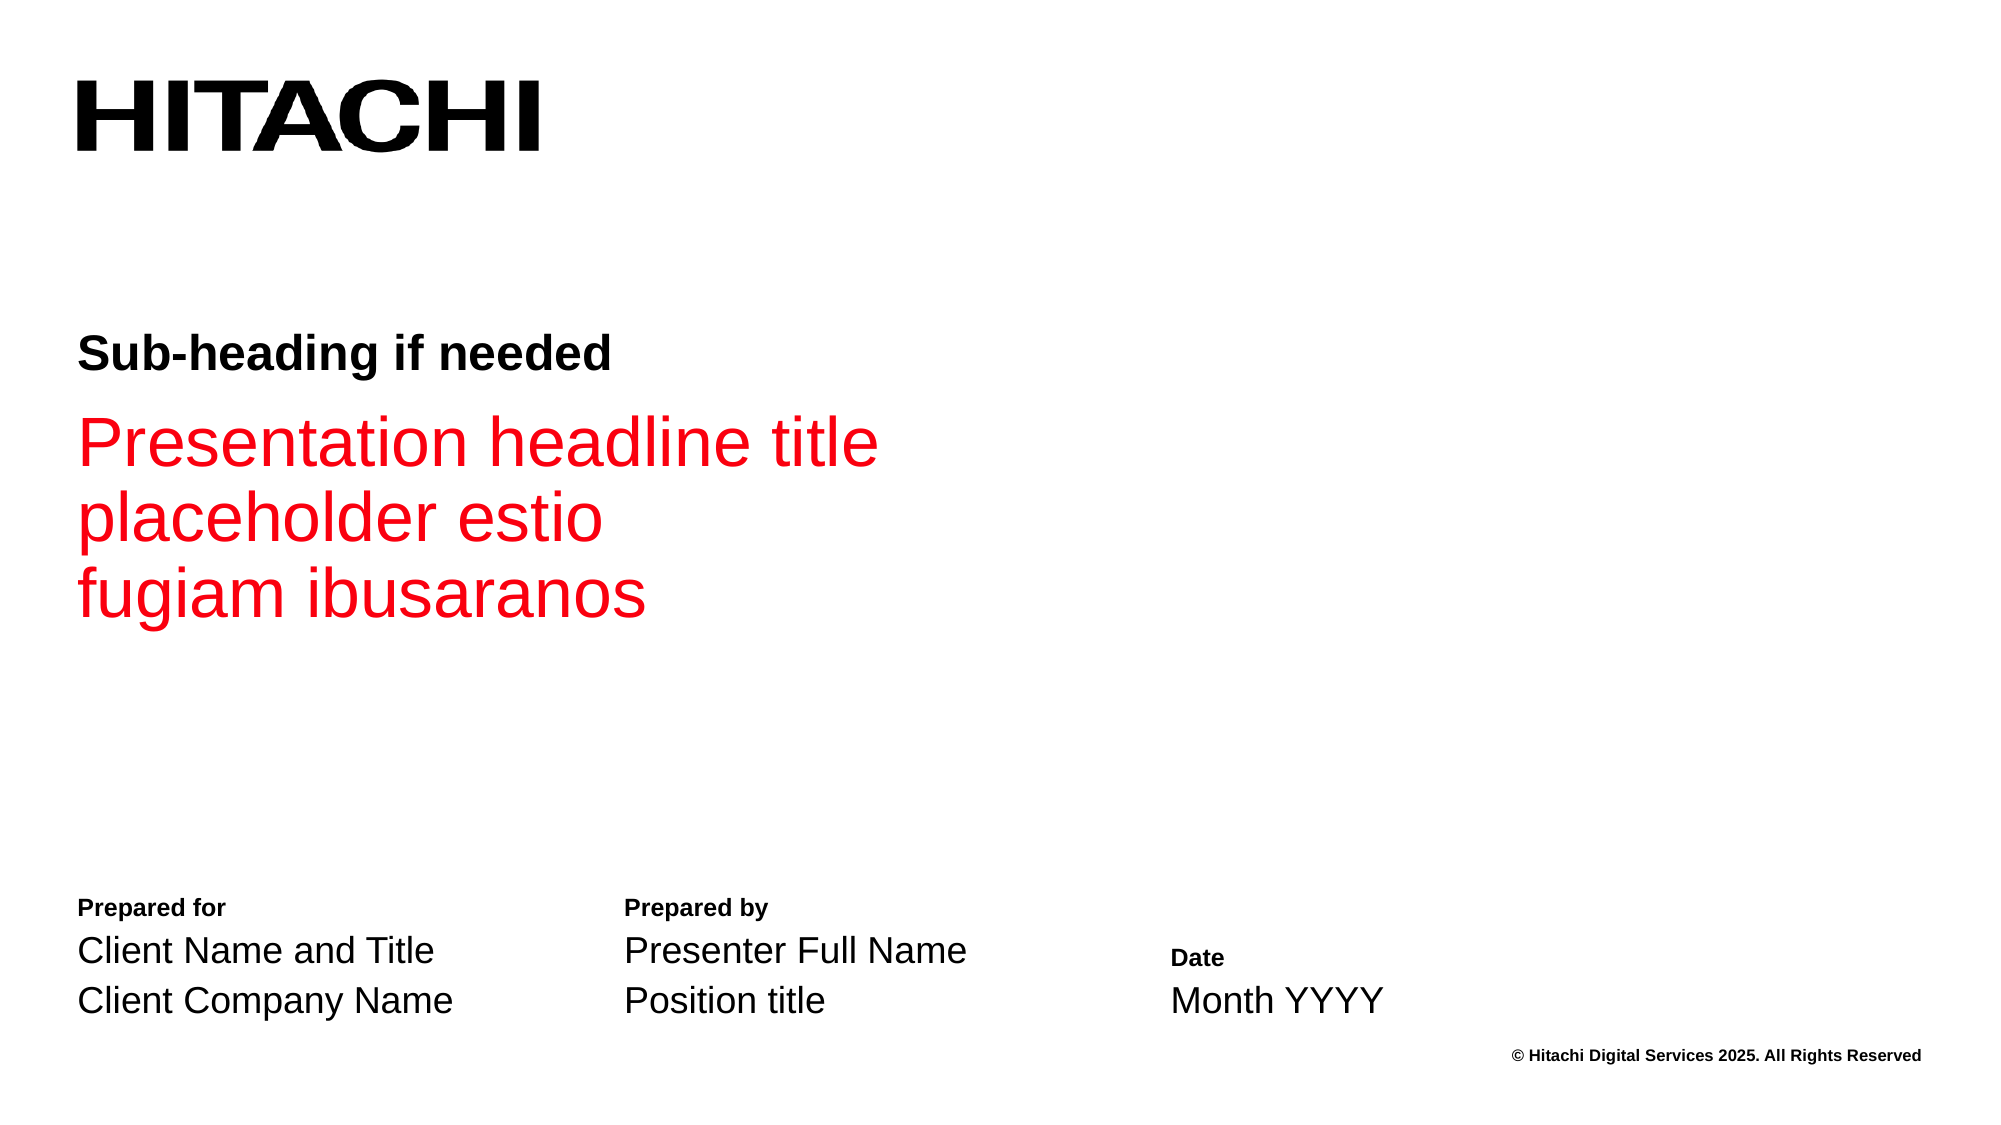

Sub-heading if needed
# Presentation headline title placeholder estio fugiam ibusaranos
Prepared by
Presenter Full Name
Position title
Prepared for
Client Name and Title
Client Company Name
Date
Month YYYY